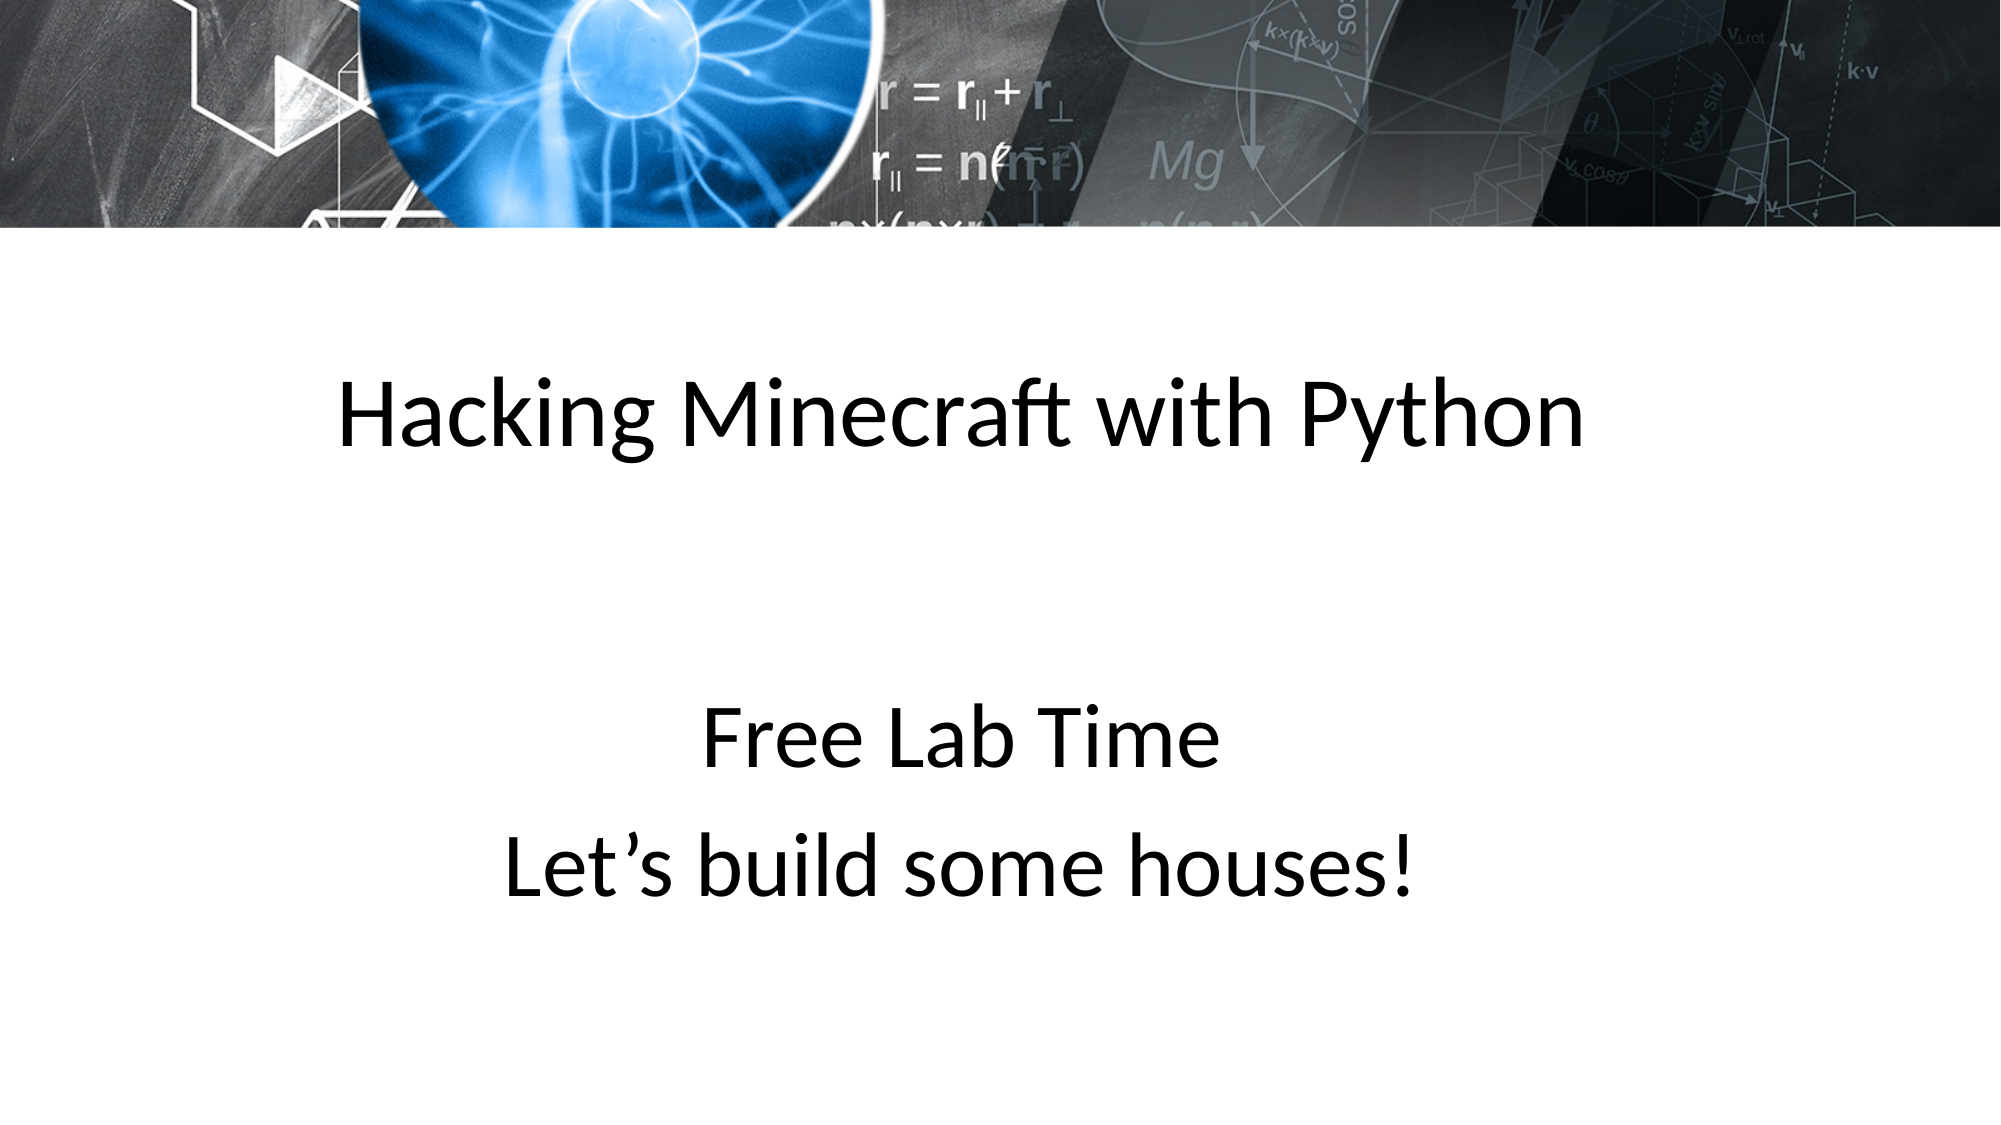

# Hacking Minecraft with Python
Free Lab Time
Let’s build some houses!